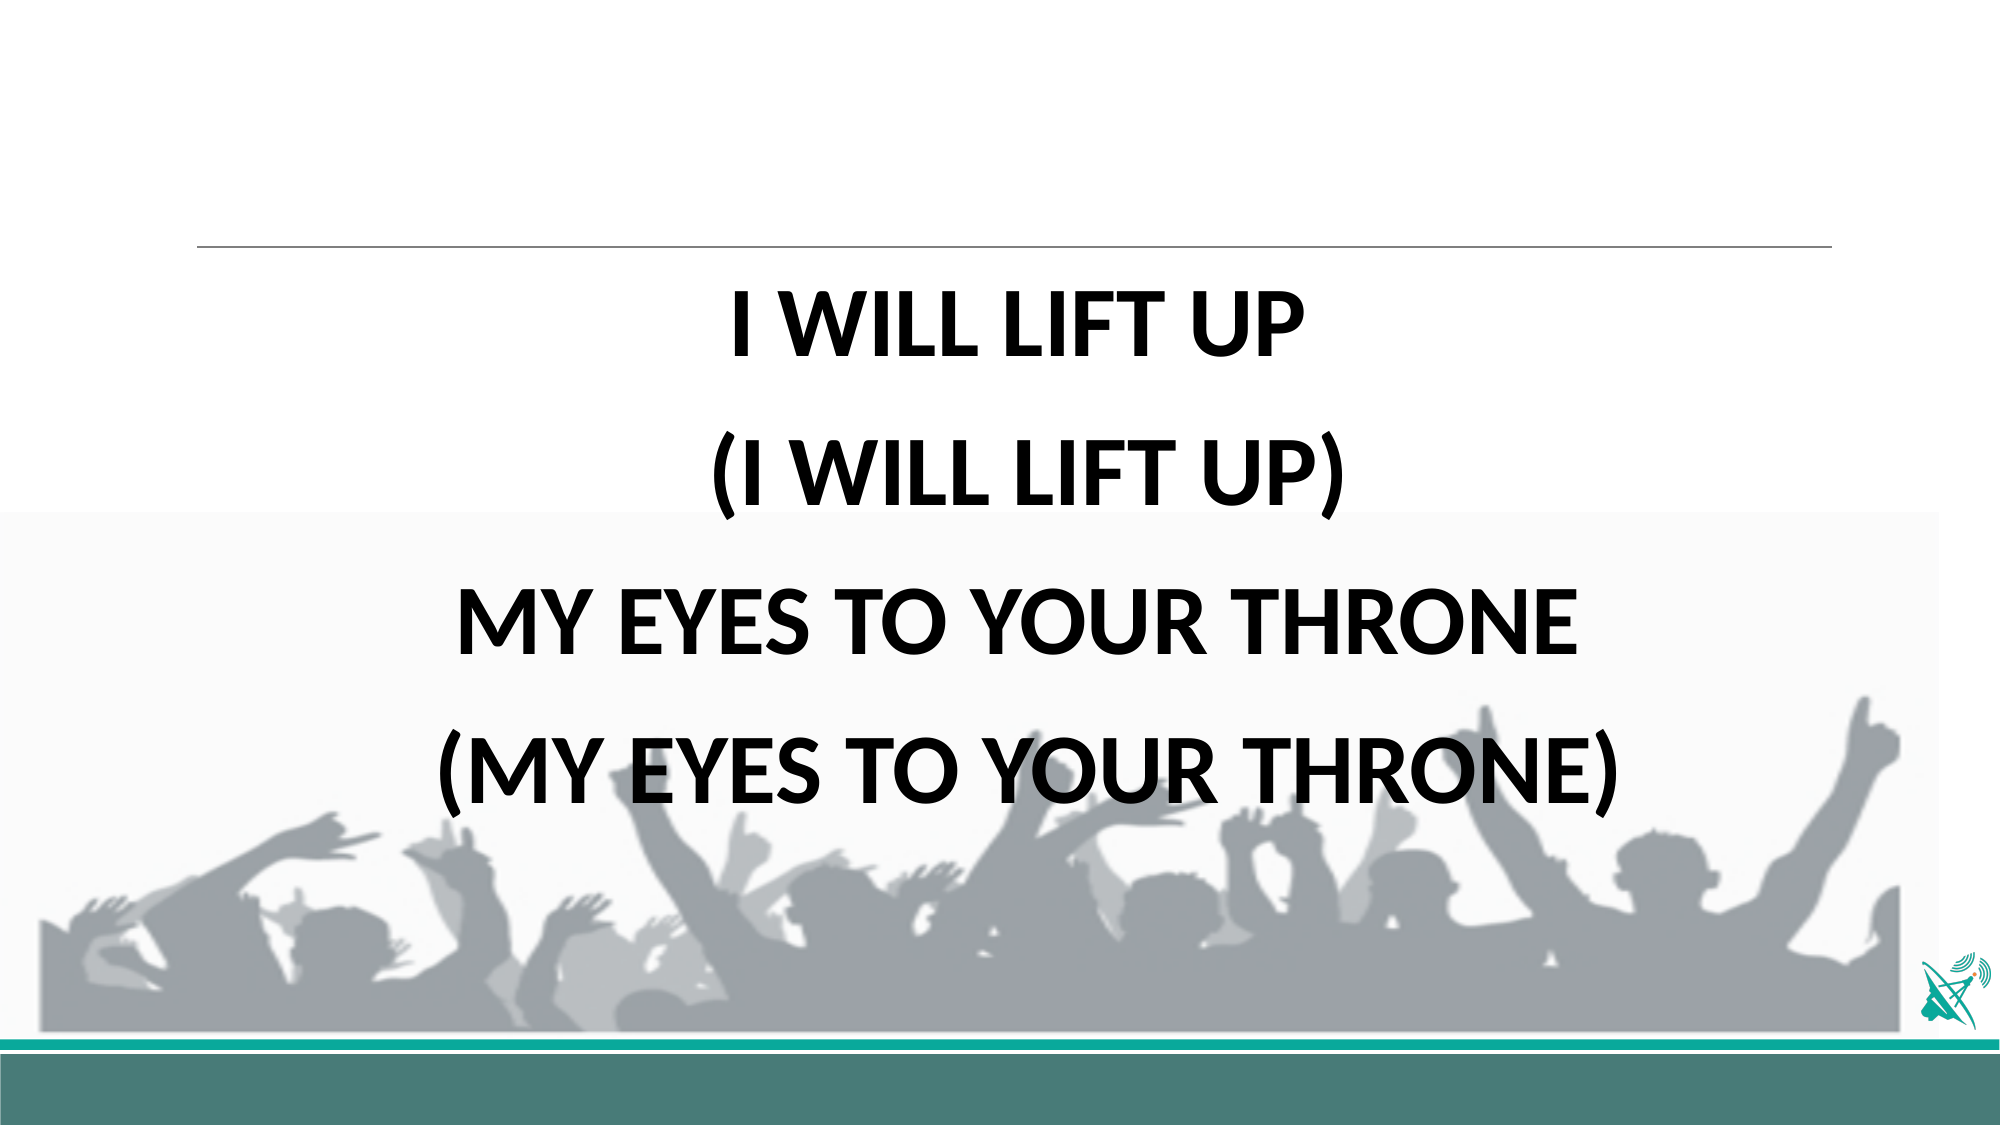

I WILL LIFT UP
(I WILL LIFT UP)
MY EYES TO YOUR THRONE
(MY EYES TO YOUR THRONE)